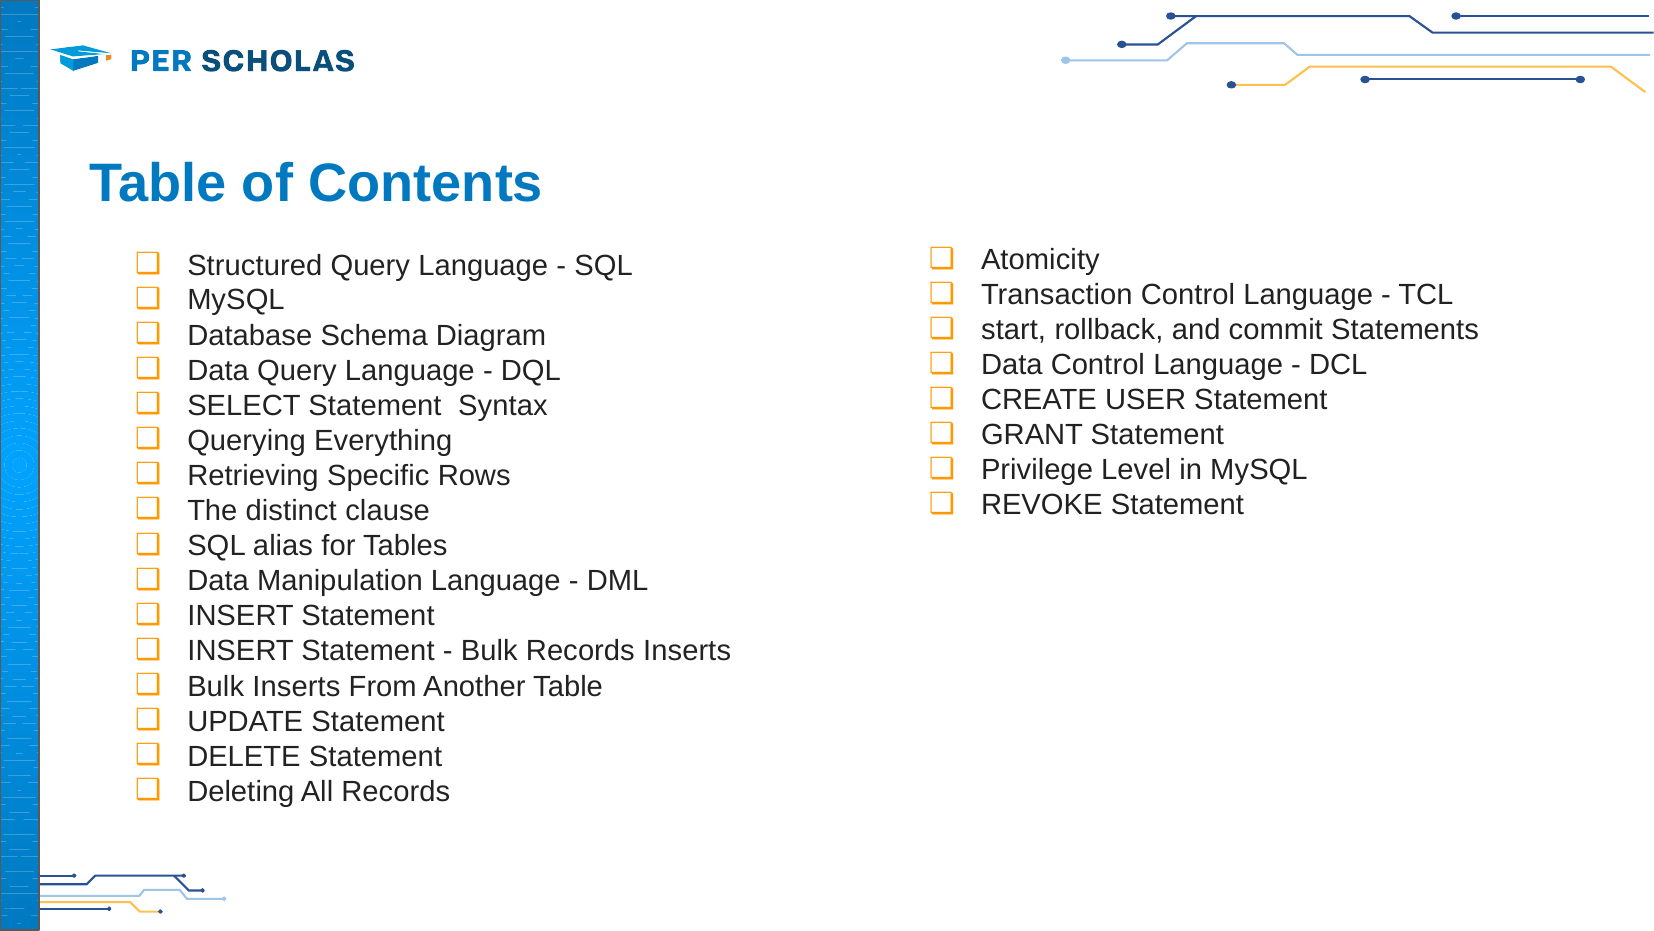

3
# Table of Contents
Structured Query Language - SQL
MySQL
Database Schema Diagram
Data Query Language - DQL
SELECT Statement  Syntax
Querying Everything
Retrieving Specific Rows
The distinct clause
SQL alias for Tables
Data Manipulation Language - DML
INSERT Statement
INSERT Statement - Bulk Records Inserts
Bulk Inserts From Another Table
UPDATE Statement
DELETE Statement
Deleting All Records
Atomicity
Transaction Control Language - TCL
start, rollback, and commit Statements
Data Control Language - DCL
CREATE USER Statement
GRANT Statement
Privilege Level in MySQL
REVOKE Statement
Data Integrity
Types of Integrity
Entity
Referential
Domain
User-Defined

Primary Key Constraints
UNIQUE Constraints

Foreign Key Constraints
Delete Actions